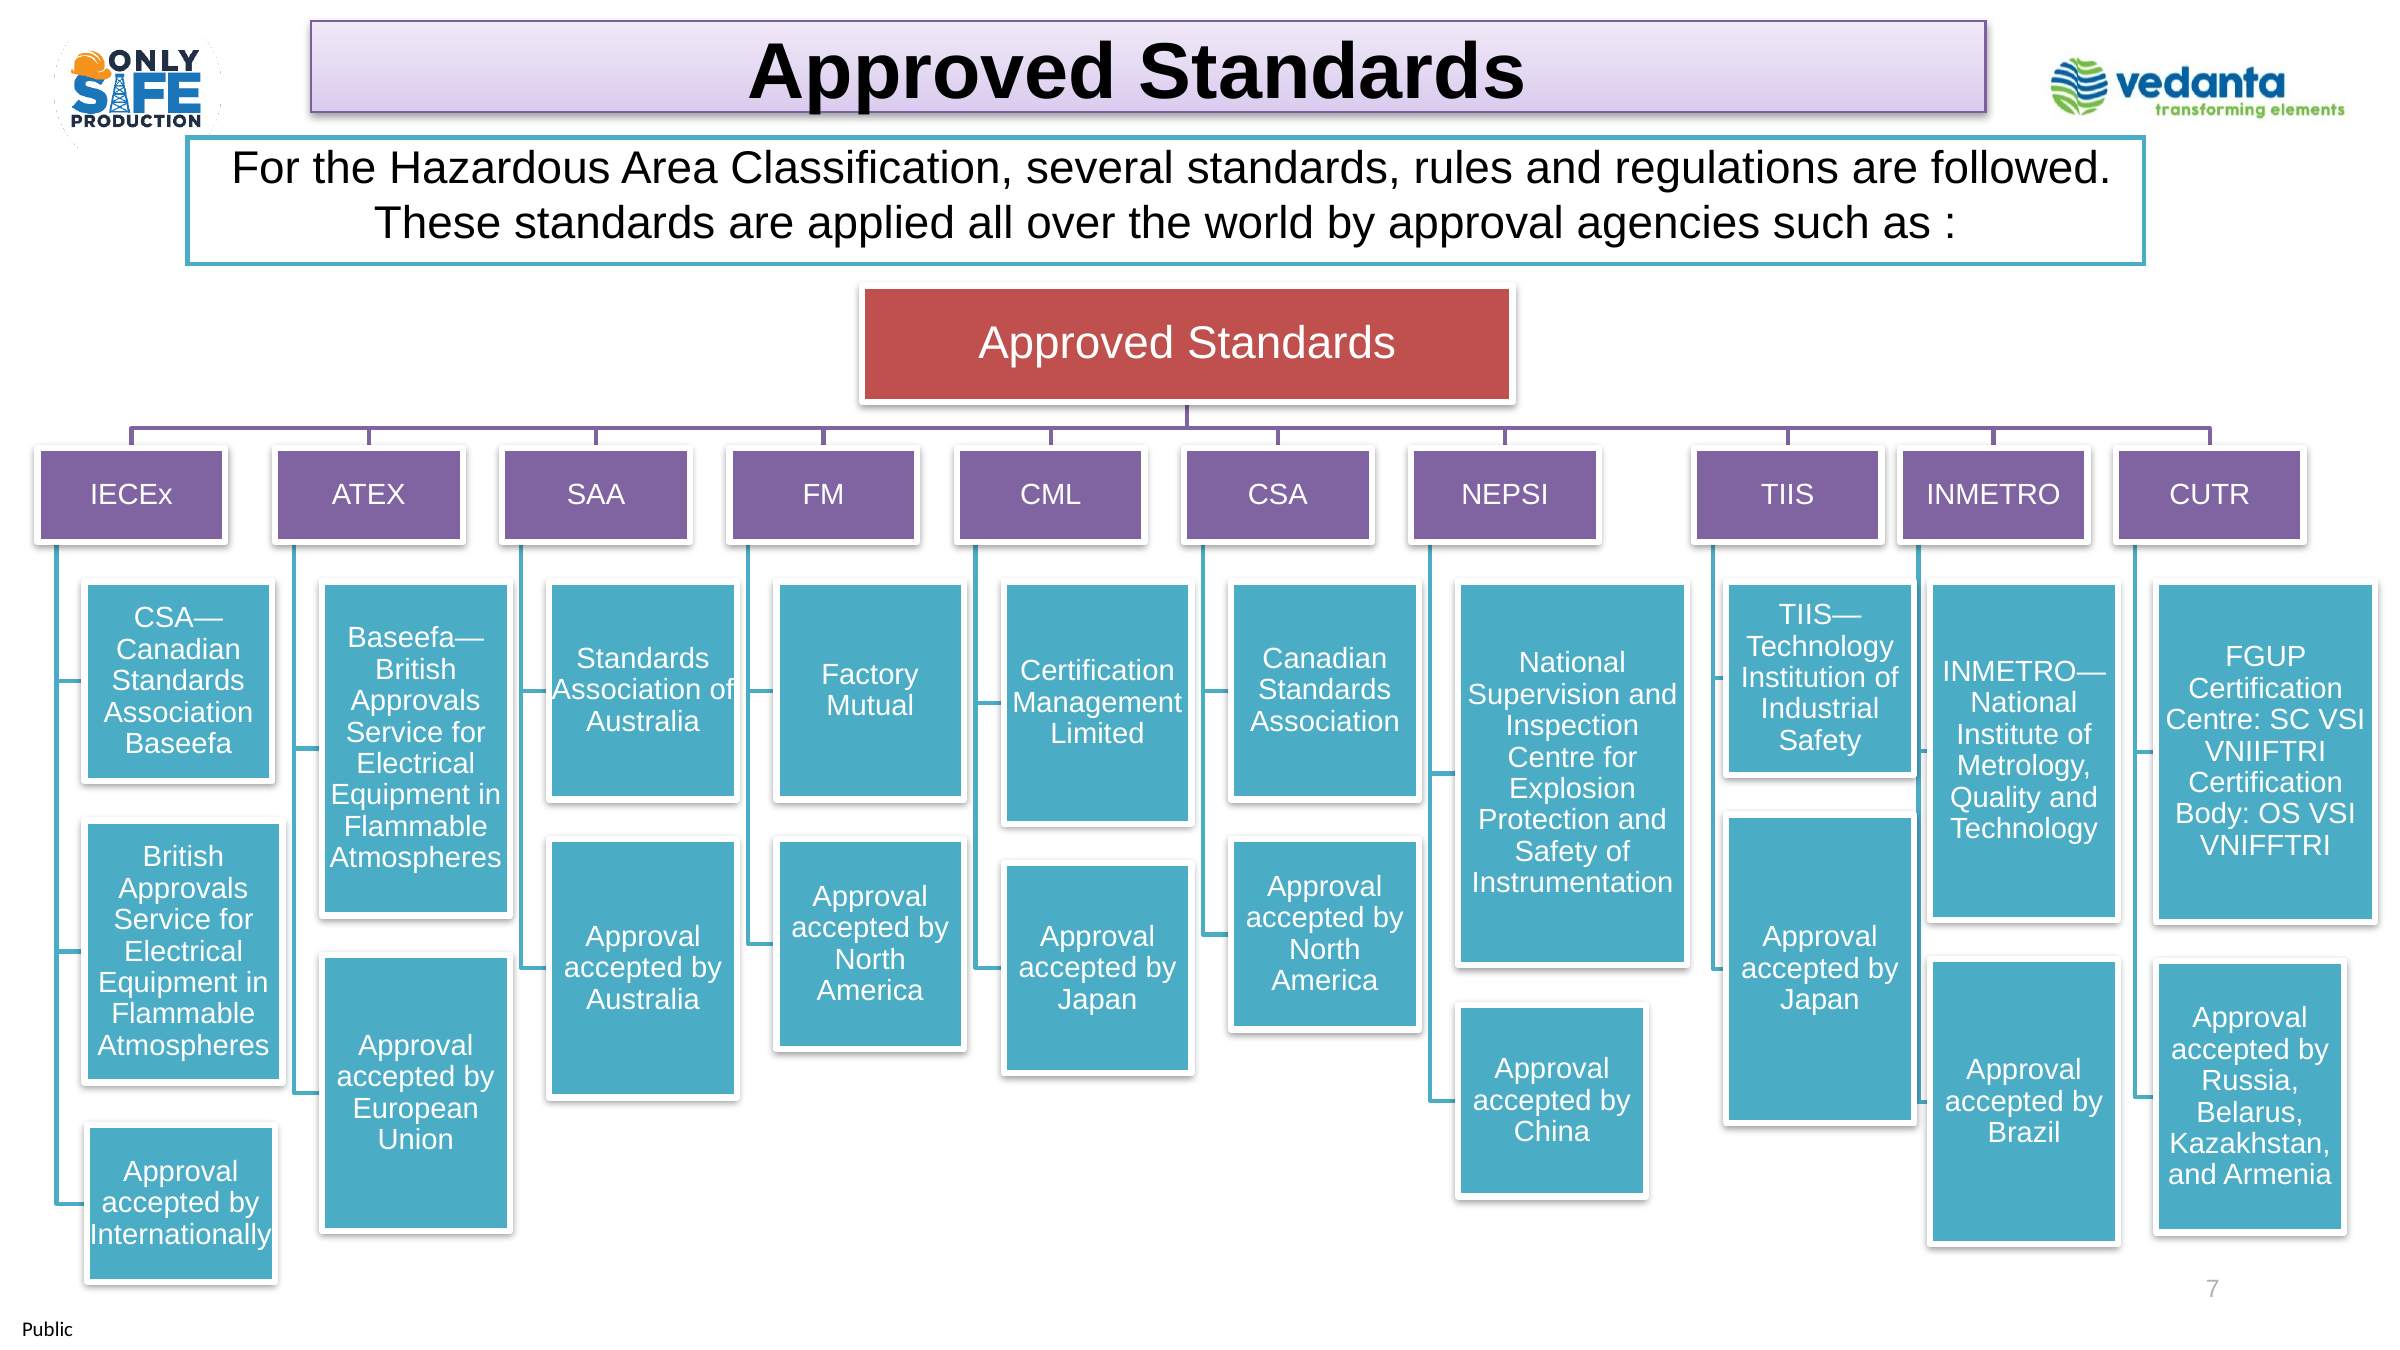

Approved Standards
 For the Hazardous Area Classification, several standards, rules and regulations are followed. These standards are applied all over the world by approval agencies such as :

Approved Standards
IECEx
CSA—Canadian Standards Association Baseefa
British Approvals Service for Electrical Equipment in Flammable Atmospheres
Approval accepted by Internationally
ATEX
Baseefa—British Approvals Service for Electrical Equipment in Flammable Atmospheres
Approval accepted by European Union
SAA
Standards Association of Australia
Approval accepted by Australia
FM
Factory Mutual
Approval accepted by North America
CML
Certification Management Limited
Approval accepted by Japan
CSA
Canadian Standards Association
Approval accepted by North America
NEPSI
National Supervision and Inspection Centre for Explosion Protection and Safety of Instrumentation
Approval accepted by China
TIIS
TIIS—Technology Institution of Industrial Safety
Approval accepted by Japan
INMETRO
INMETRO—National Institute of Metrology, Quality and Technology
Approval accepted by Brazil
CUTR
FGUP Certification Centre: SC VSI VNIIFTRI Certification Body: OS VSI VNIFFTRI
Approval accepted by Russia, Belarus, Kazakhstan, and Armenia
7